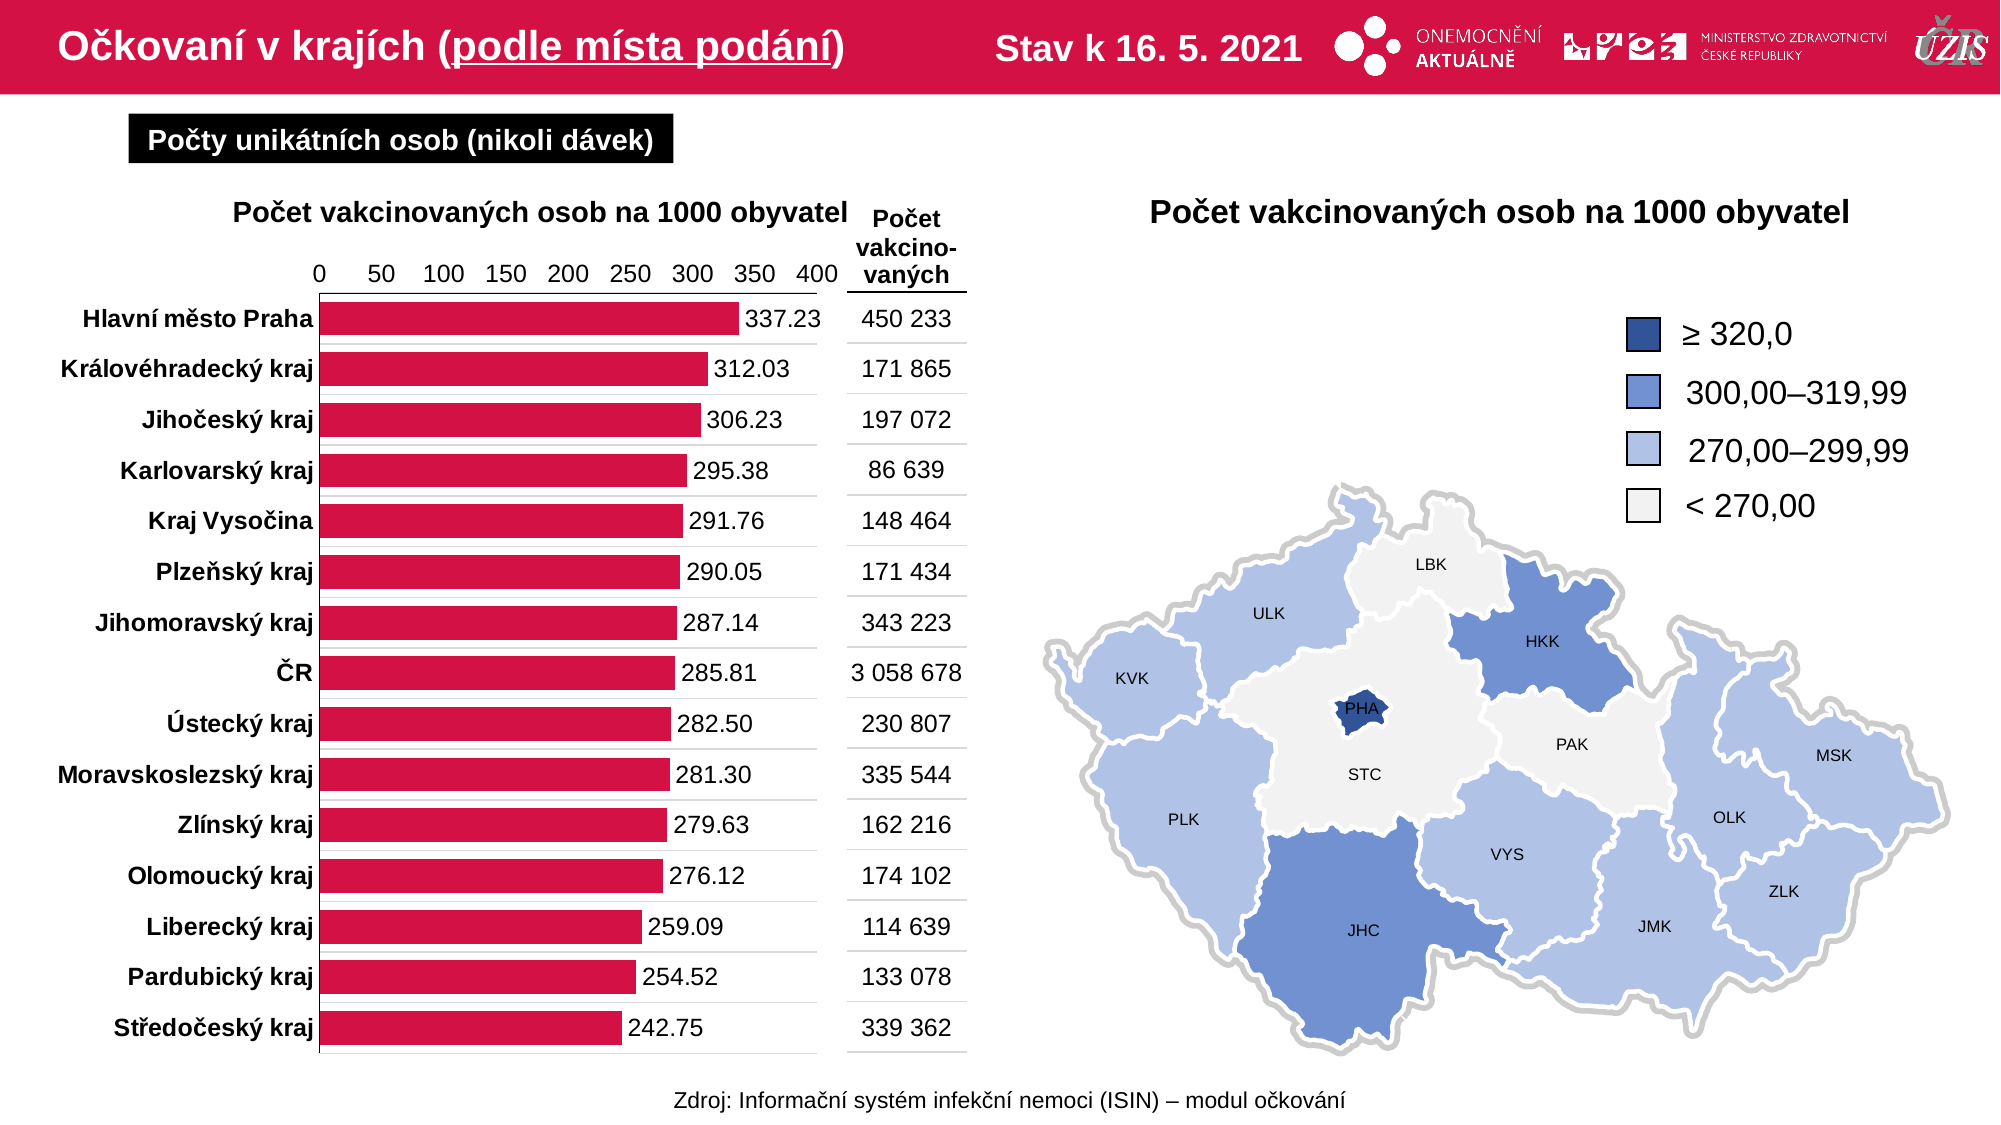

# Očkovaní v krajích (podle místa podání)
Stav k 16. 5. 2021
Počty unikátních osob (nikoli dávek)
Počet vakcinovaných osob na 1000 obyvatel
Počet vakcinovaných osob na 1000 obyvatel
| Počet vakcino-vaných |
| --- |
| 450 233 |
| 171 865 |
| 197 072 |
| 86 639 |
| 148 464 |
| 171 434 |
| 343 223 |
| 3 058 678 |
| 230 807 |
| 335 544 |
| 162 216 |
| 174 102 |
| 114 639 |
| 133 078 |
| 339 362 |

### Chart

| Category | počet na 1000 |
|---|---|
| Hlavní město Praha | 337.2319644 |
| Královéhradecký kraj | 312.0262598 |
| Jihočeský kraj | 306.2259246 |
| Karlovarský kraj | 295.3827166 |
| Kraj Vysočina | 291.7626343 |
| Plzeňský kraj | 290.0543279 |
| Jihomoravský kraj | 287.1373273 |
| ČR | 285.8102911 |
| Ústecký kraj | 282.5041248 |
| Moravskoslezský kraj | 281.2998288 |
| Zlínský kraj | 279.6253872 |
| Olomoucký kraj | 276.1235928 |
| Liberecký kraj | 259.0852385 |
| Pardubický kraj | 254.5213214 |
| Středočeský kraj | 242.7487327 |
≥ 320,0

300,00–319,99

270,00–299,99

< 270,00

LBK

ULK

HKK

KVK

PHA

PAK
MSK

STC
OLK

PLK

VYS
ZLK
JMK
JHC
Zdroj: Informační systém infekční nemoci (ISIN) – modul očkování